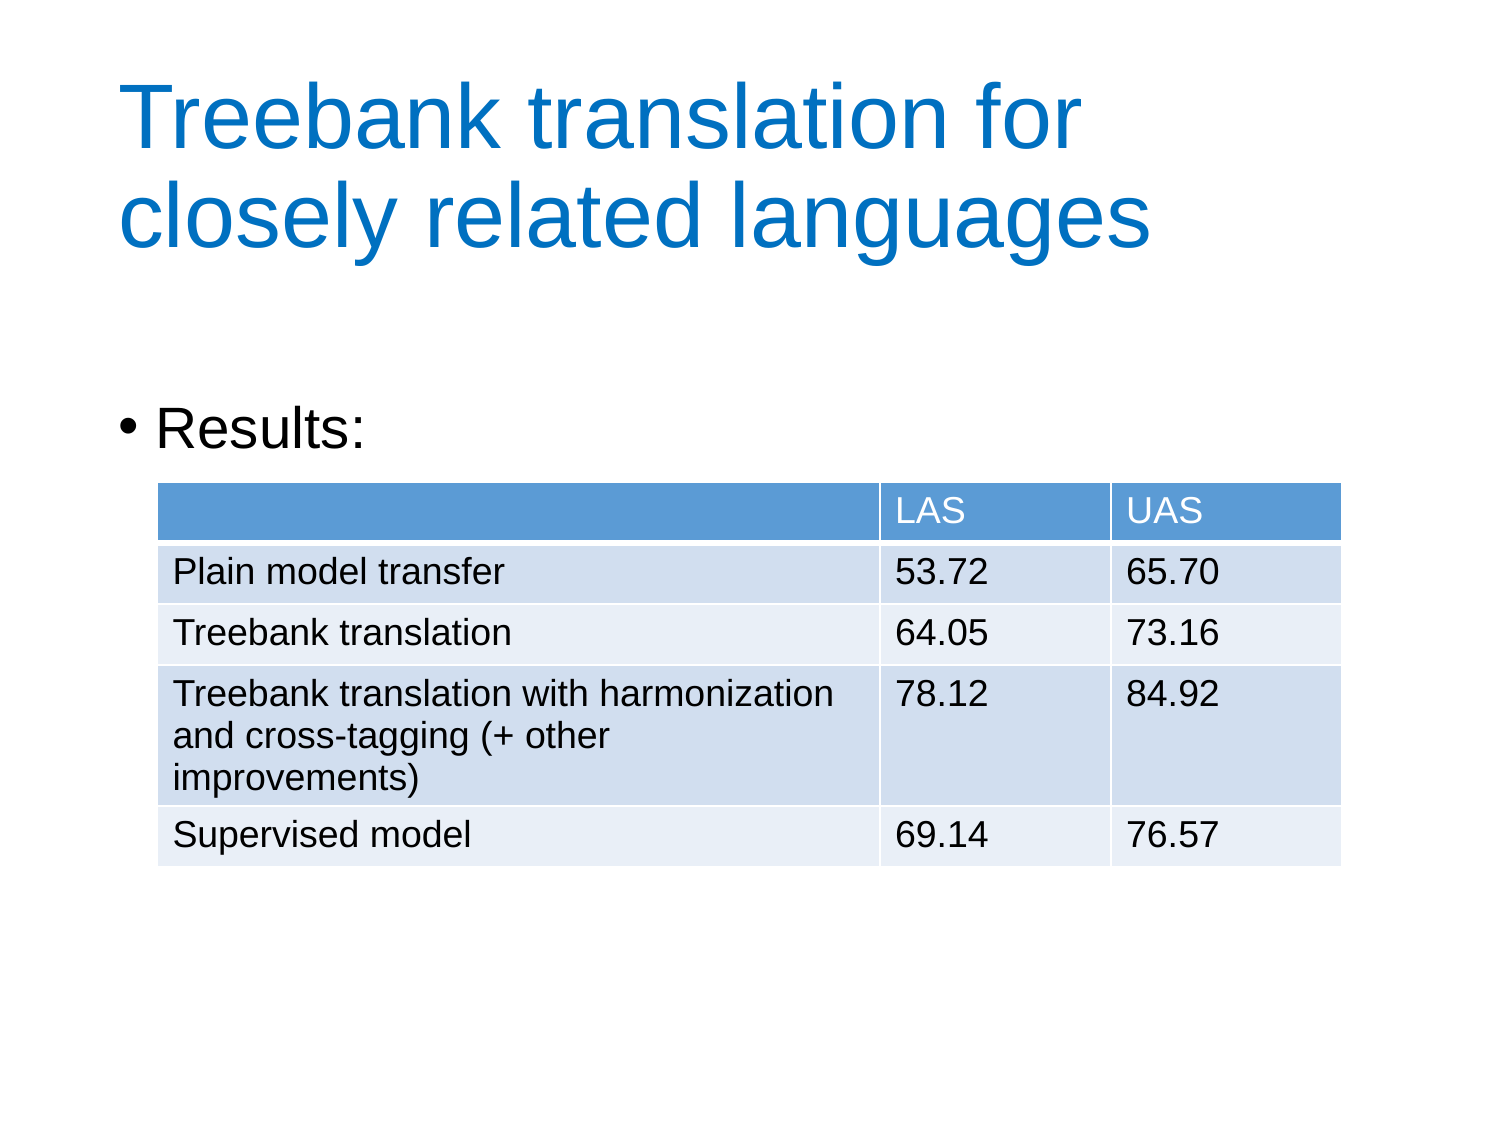

# Treebank translation for closely related languages

Results:
|  | LAS | UAS |
| --- | --- | --- |
| Plain model transfer | 53.72 | 65.70 |
| Treebank translation | 64.05 | 73.16 |
| Treebank translation with harmonization and cross-tagging (+ other improvements) | 78.12 | 84.92 |
| Supervised model | 69.14 | 76.57 |